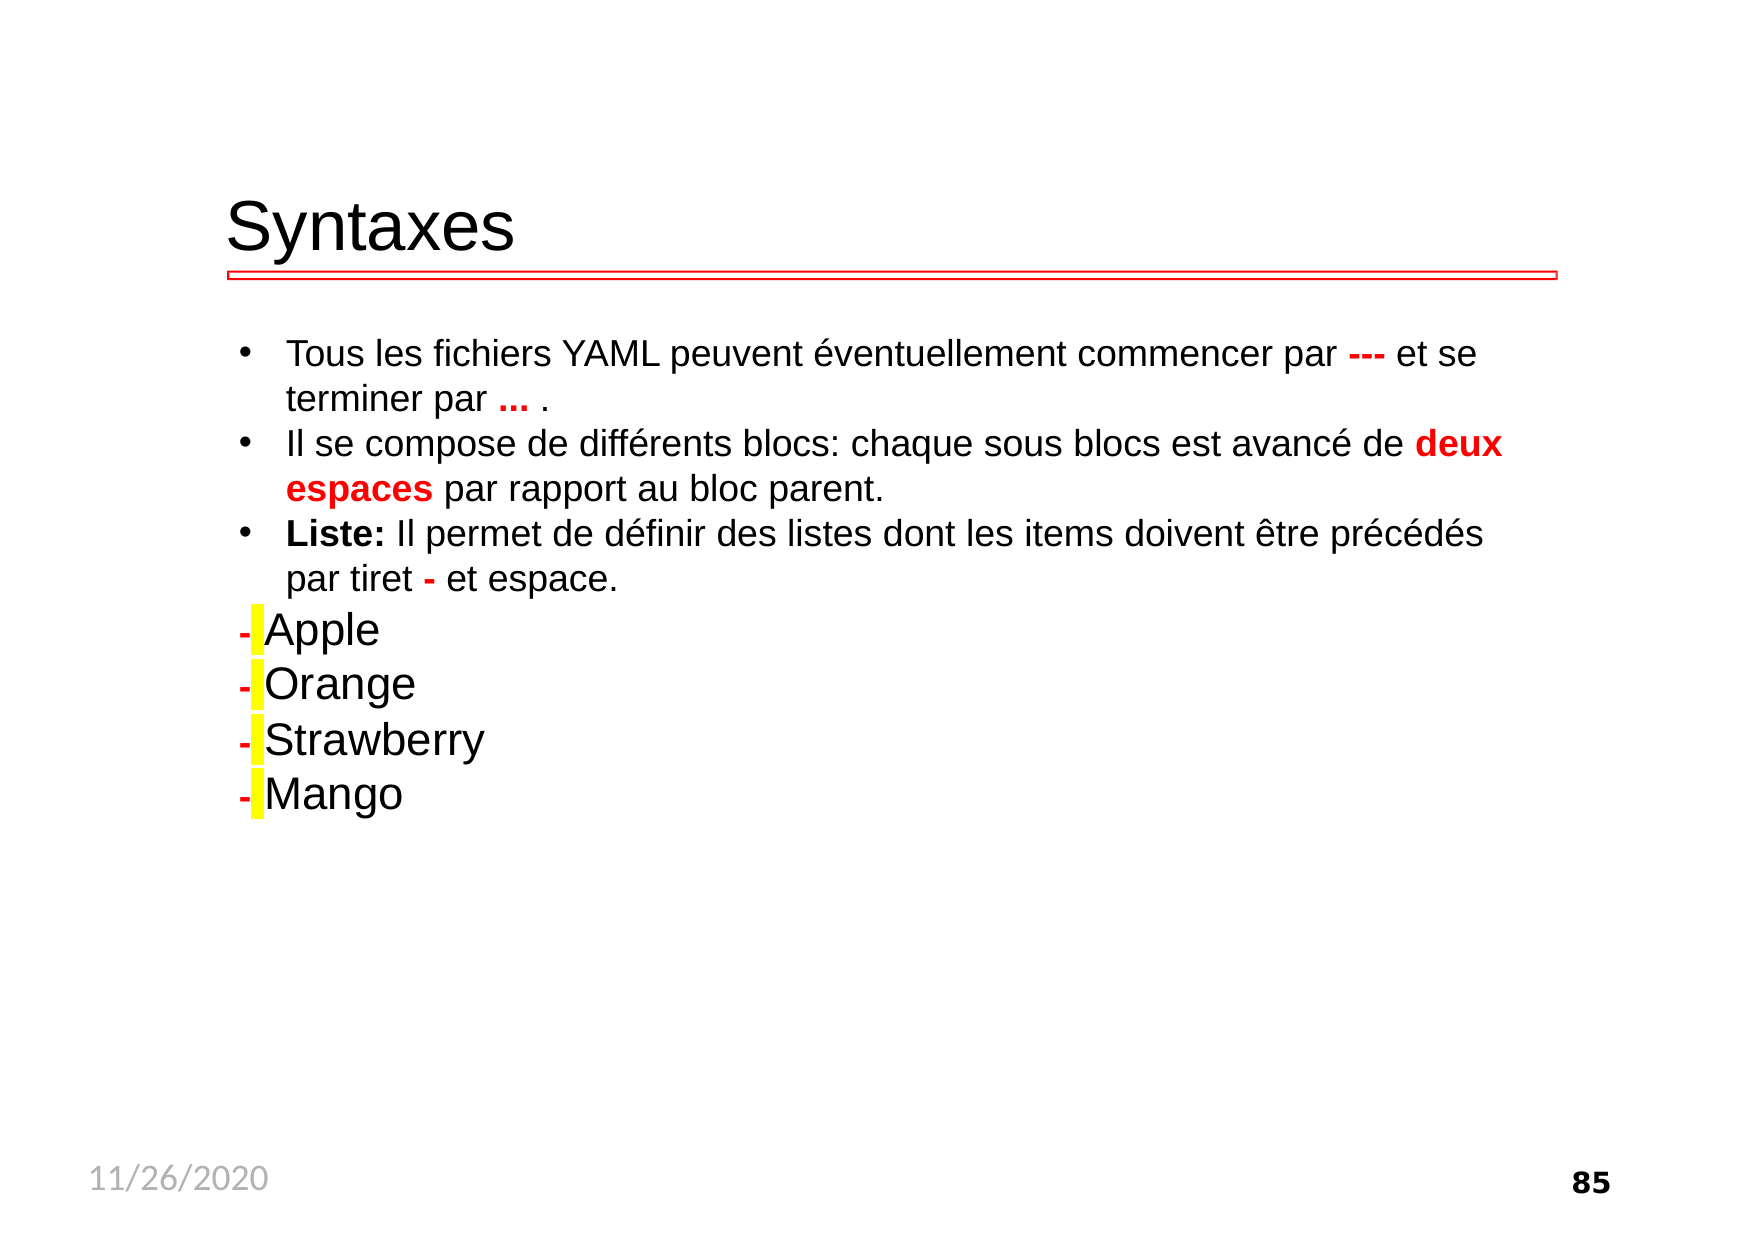

# Syntaxes
Tous les fichiers YAML peuvent éventuellement commencer par --- et se terminer par ... .
Il se compose de différents blocs: chaque sous blocs est avancé de deux espaces par rapport au bloc parent.
Liste: Il permet de définir des listes dont les items doivent être précédés par tiret - et espace.
- Apple
- Orange
- Strawberry
- Mango
11/26/2020
85